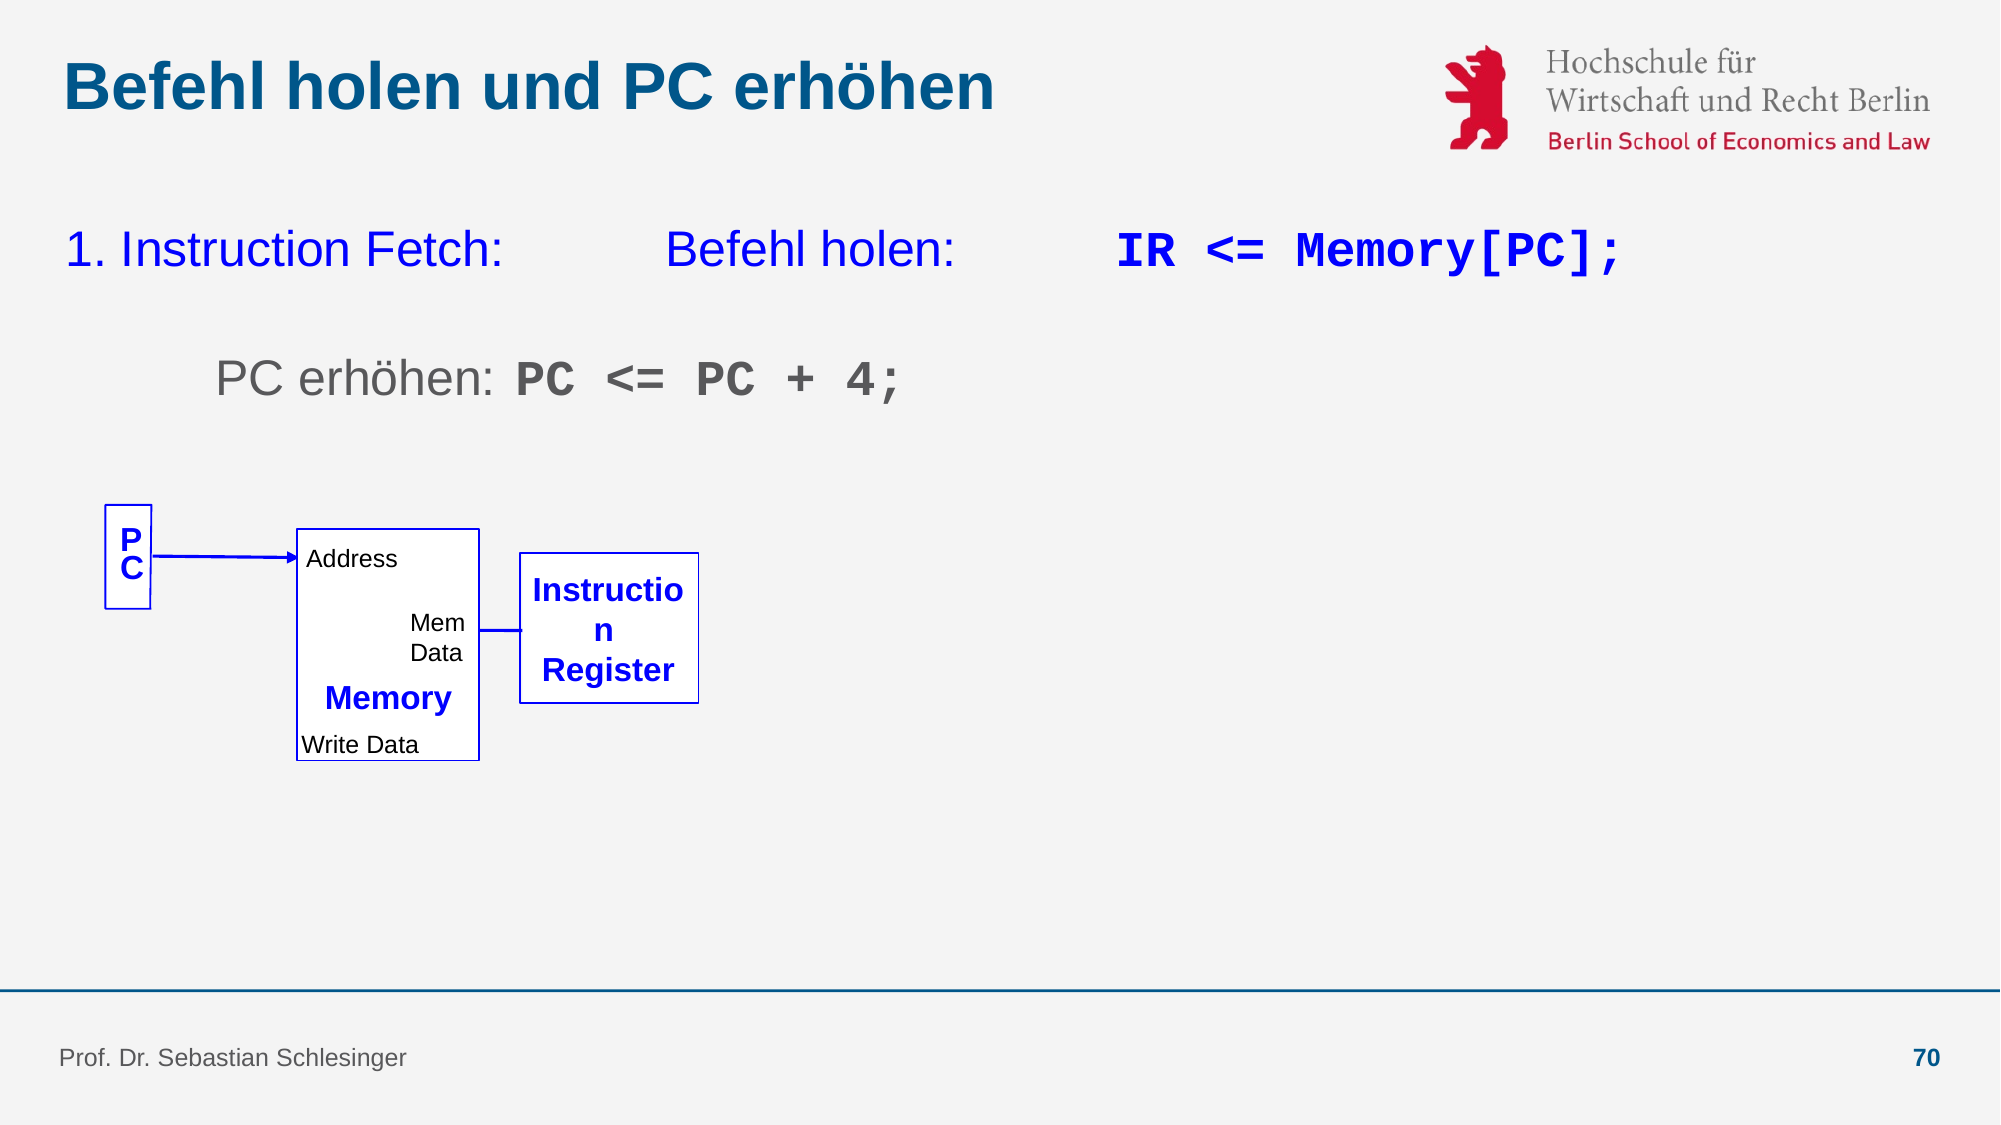

# Befehl holen und PC erhöhen
1. Instruction Fetch: 	Befehl holen: 	IR <= Memory[PC];
													PC erhöhen: 	PC <= PC + 4;

PC

Address

Instruction
Register
Mem
Data

Memory

Write Data
Prof. Dr. Sebastian Schlesinger
70